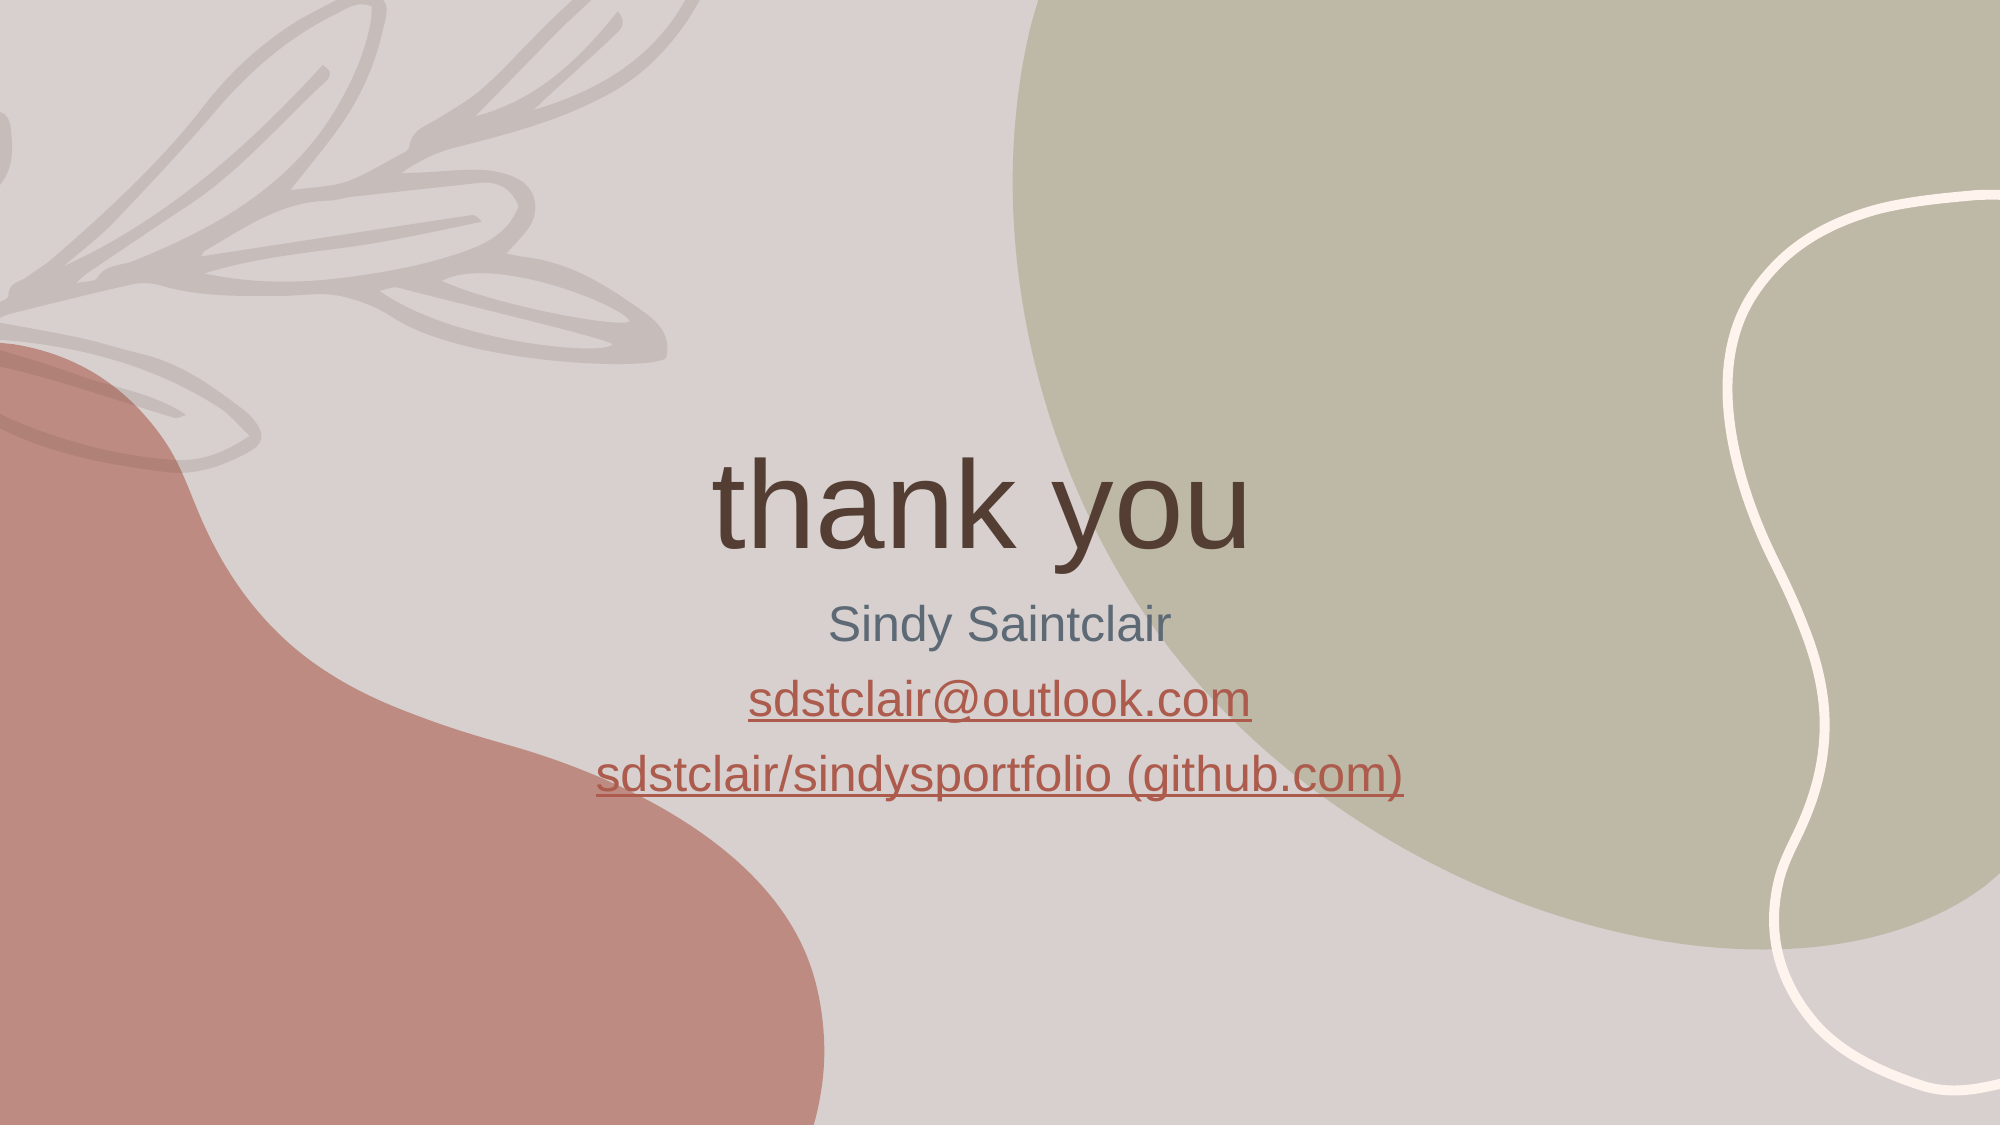

# thank you
Sindy Saintclair
sdstclair@outlook.com
sdstclair/sindysportfolio (github.com)